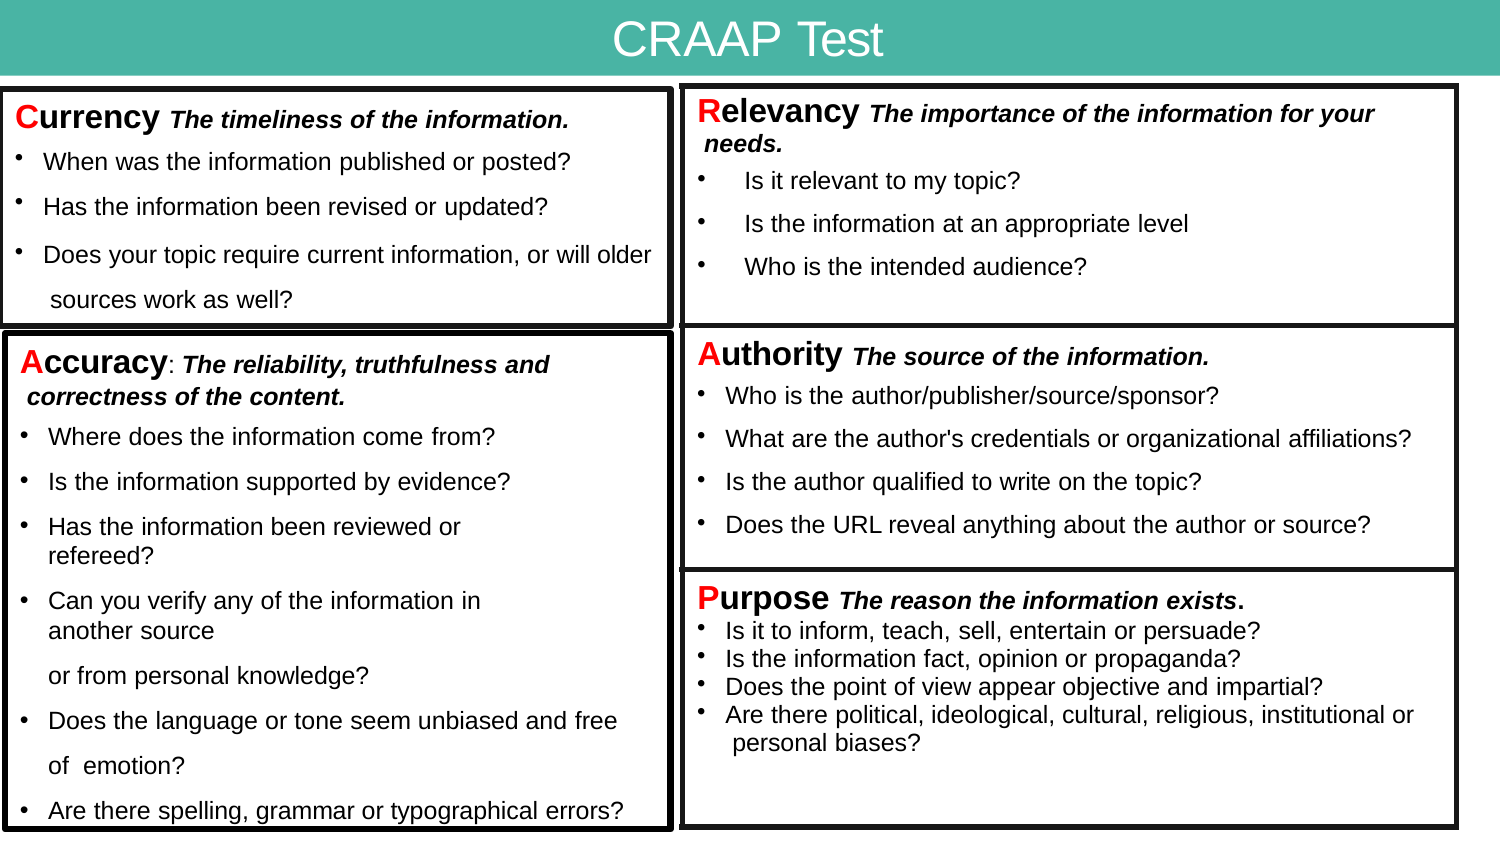

# CRAAP Test
Currency The timeliness of the information.
When was the information published or posted?
Has the information been revised or updated?
Does your topic require current information, or will older  sources work as well?

Accuracy: The reliability, truthfulness and  correctness of the content.
Where does the information come from?
Is the information supported by evidence?
Has the information been reviewed or refereed?
Can you verify any of the information in another source
or from personal knowledge?
Does the language or tone seem unbiased and free of  emotion?
Are there spelling, grammar or typographical errors?
| Relevancy The importance of the information for your needs. Is it relevant to my topic? Is the information at an appropriate level Who is the intended audience? |
| --- |
| Authority The source of the information. Who is the author/publisher/source/sponsor? What are the author's credentials or organizational affiliations? Is the author qualified to write on the topic? Does the URL reveal anything about the author or source? |
| Purpose The reason the information exists. Is it to inform, teach, sell, entertain or persuade? Is the information fact, opinion or propaganda? Does the point of view appear objective and impartial? Are there political, ideological, cultural, religious, institutional or personal biases? |